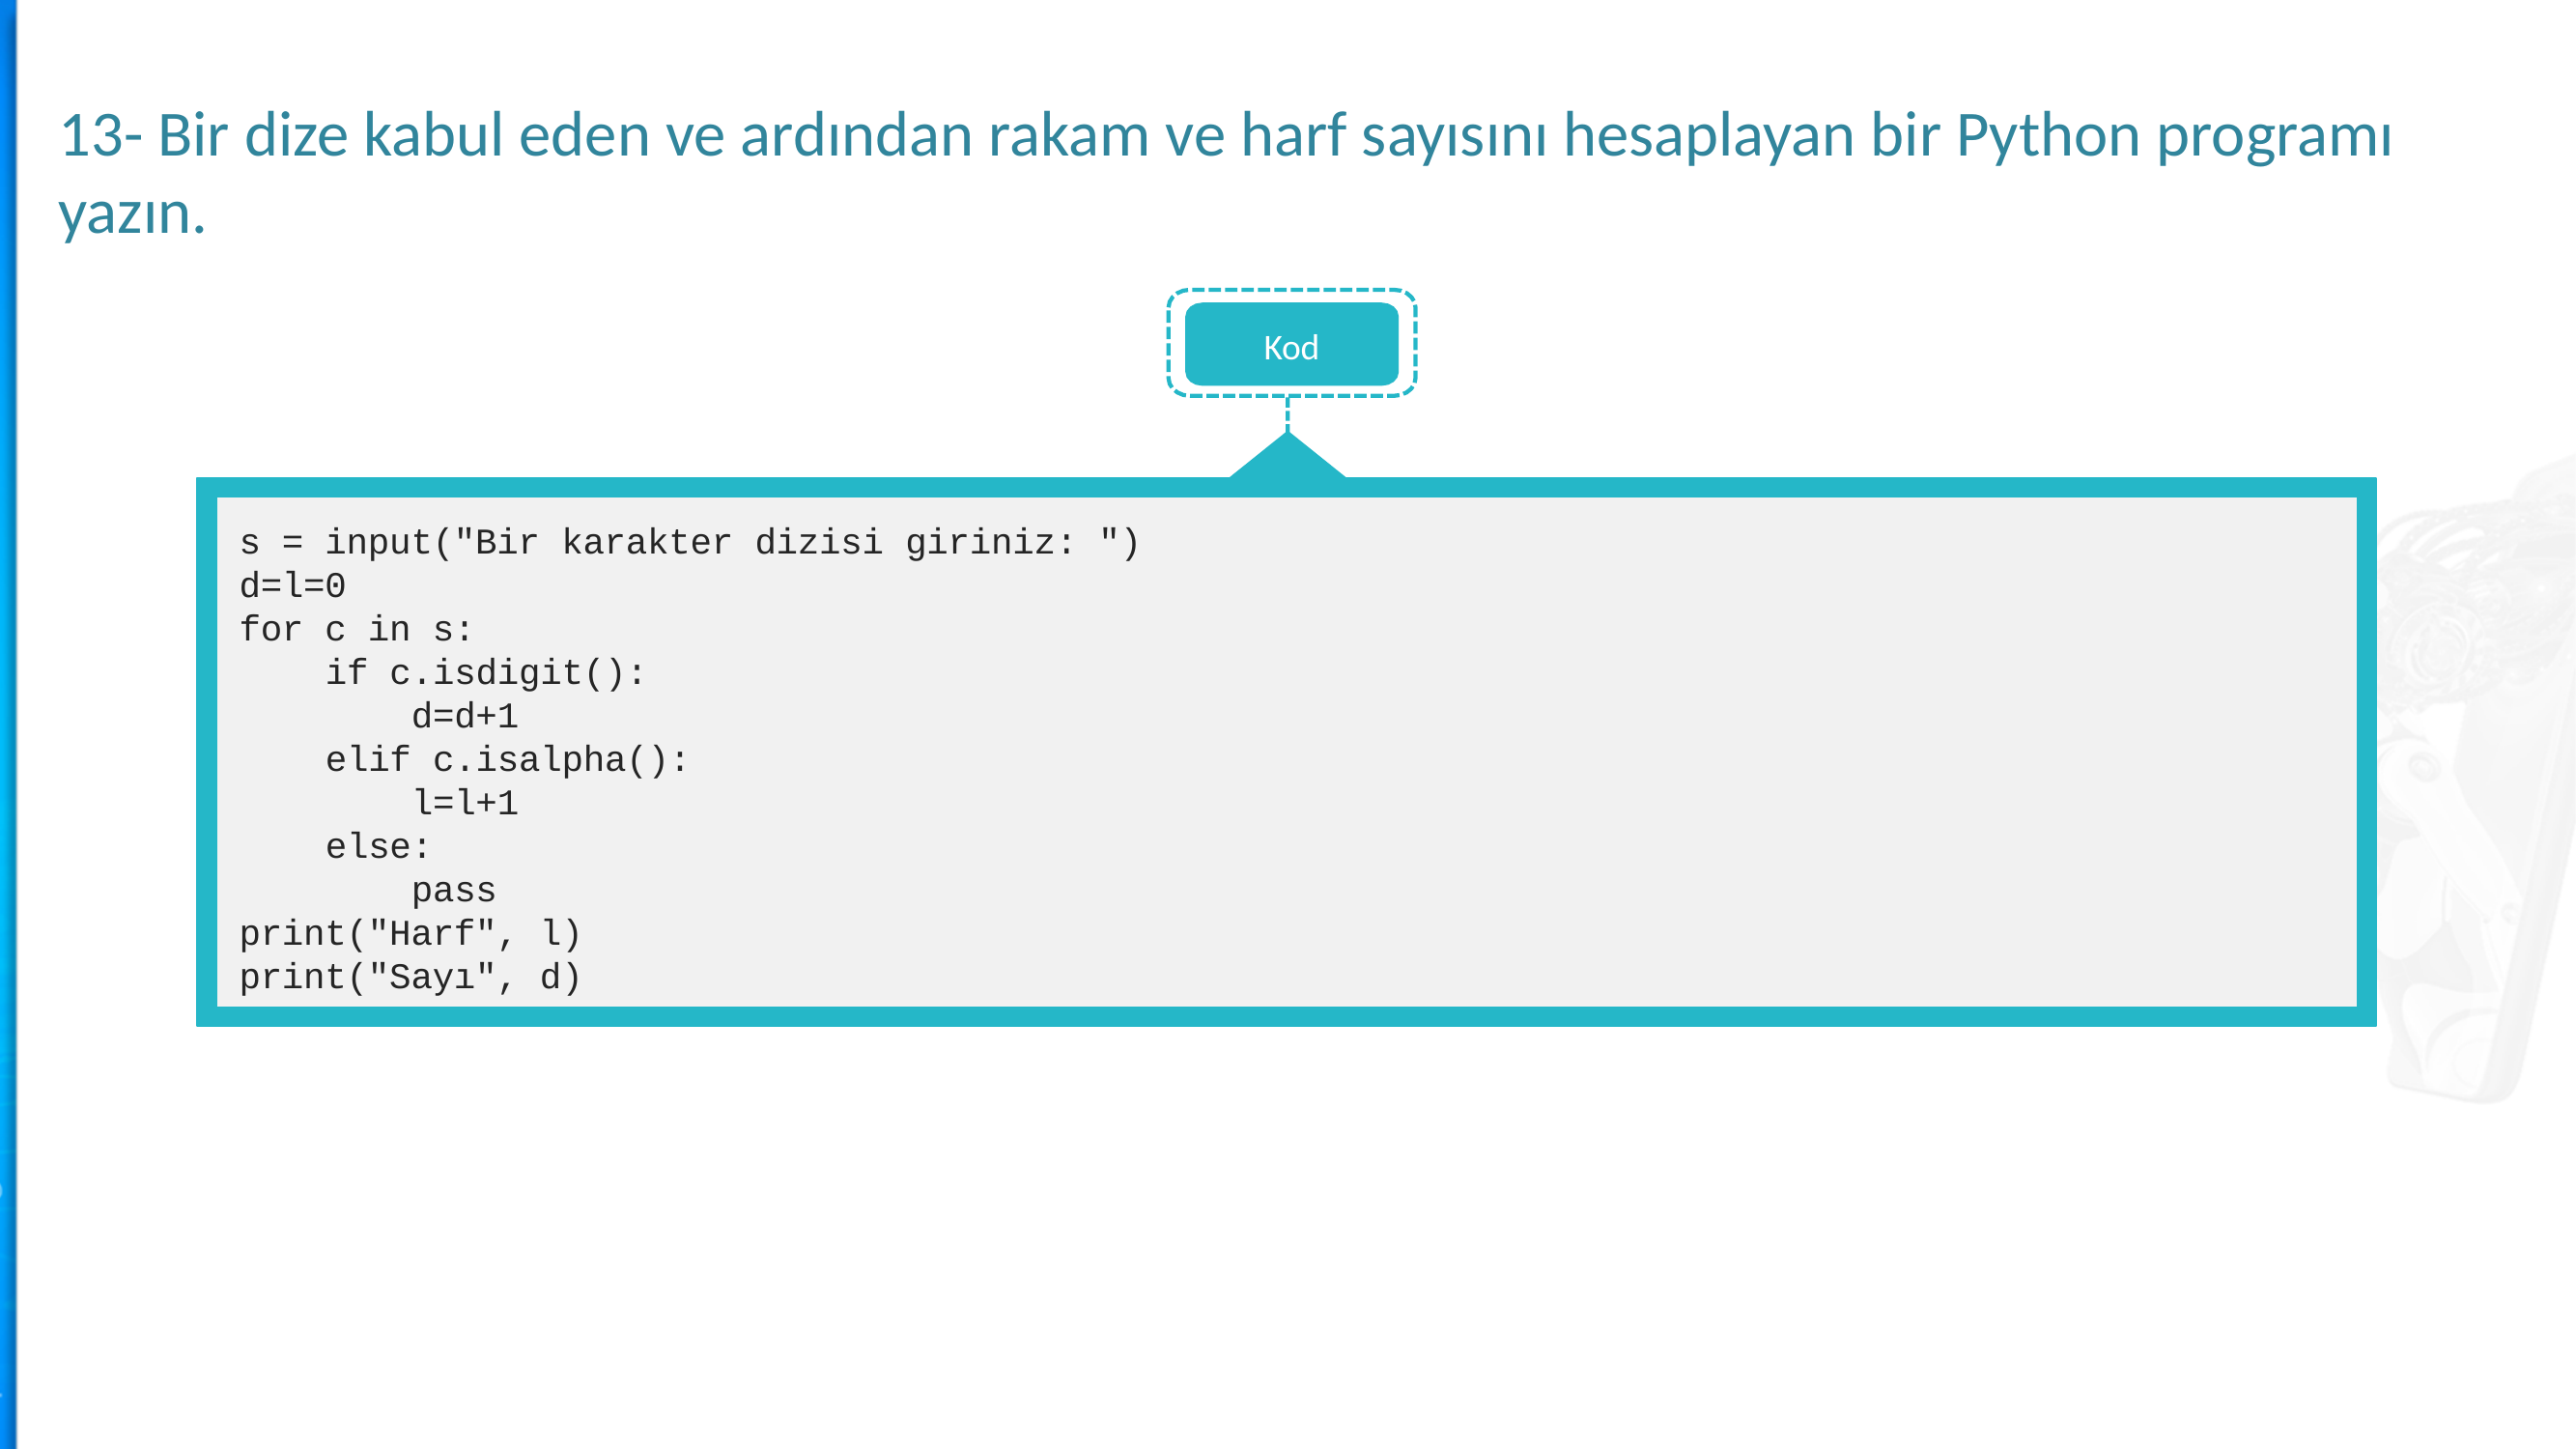

13- Bir dize kabul eden ve ardından rakam ve harf sayısını hesaplayan bir Python programı yazın.

Kod
ndarray.ndim

s = input("Bir karakter dizisi giriniz: ")
d=l=0
for c in s:
    if c.isdigit():
        d=d+1
    elif c.isalpha():
        l=l+1
    else:
        pass
print("Harf", l)
print("Sayı", d)
ndarray.dtype
Konsept